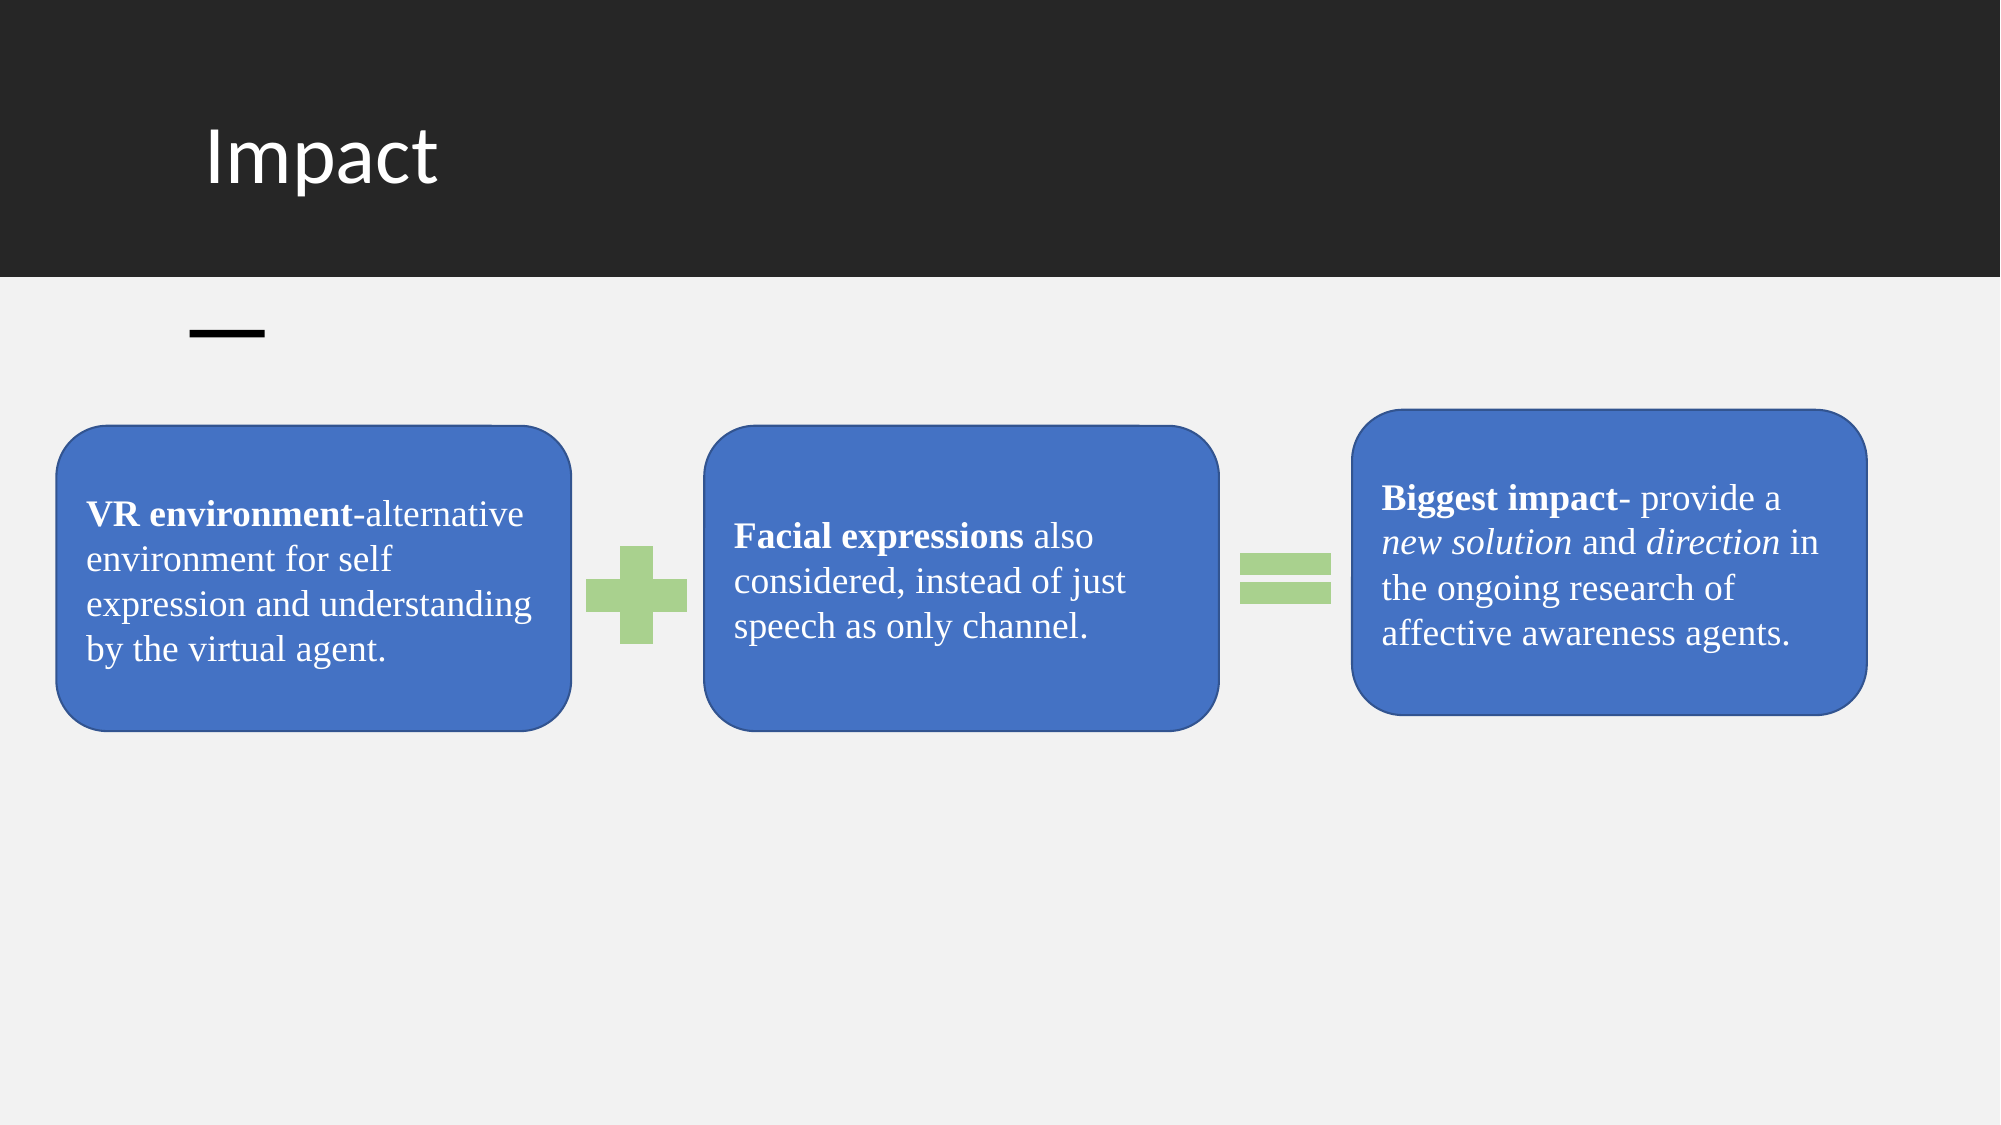

# Impact

Biggest impact- provide a new solution and direction in the ongoing research of affective awareness agents.
VR environment-alternative environment for self expression and understanding by the virtual agent.
Facial expressions also considered, instead of just speech as only channel.